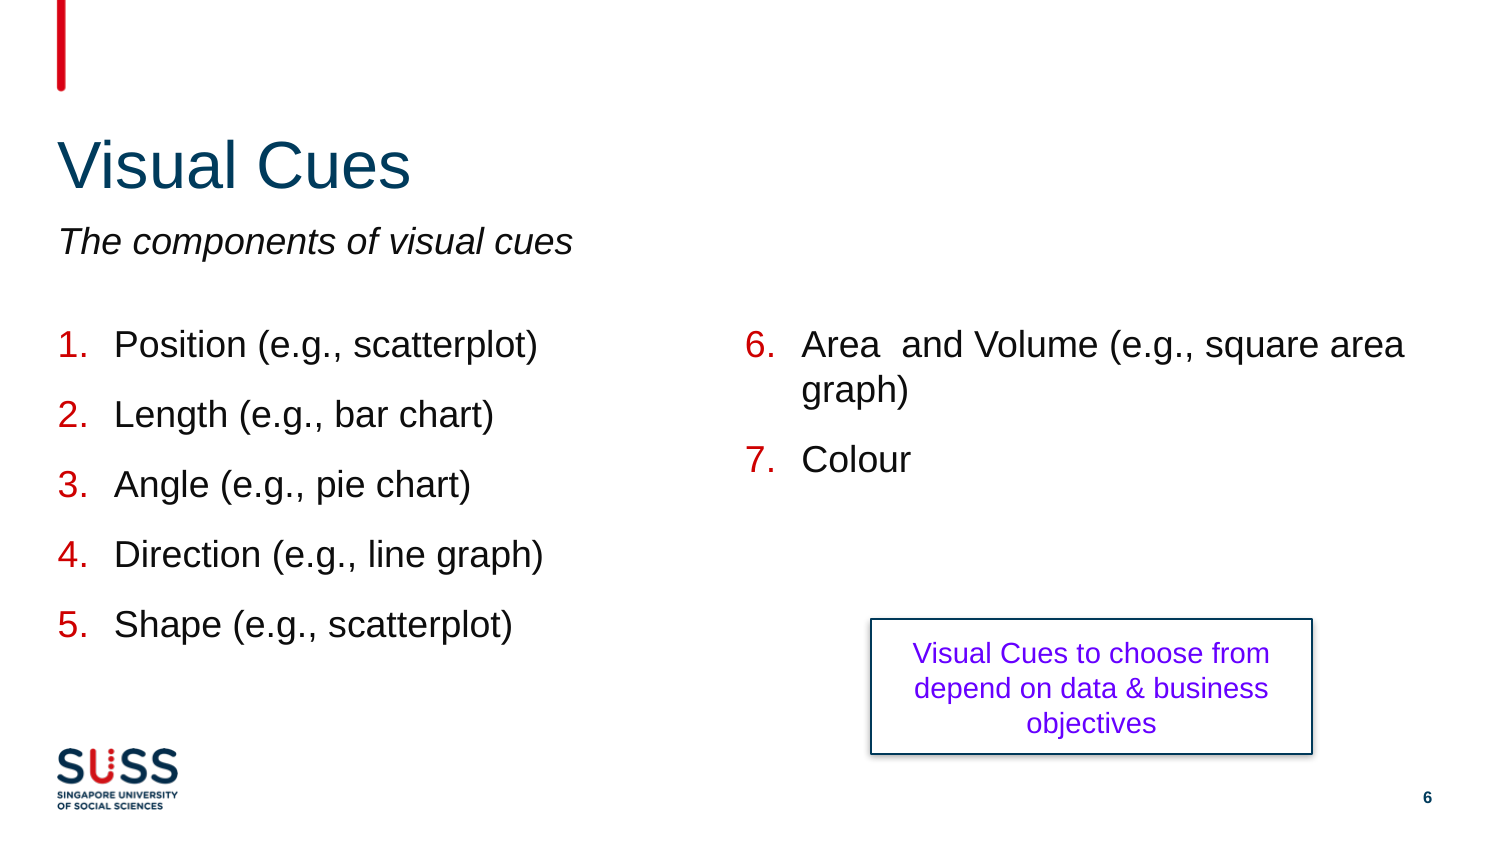

# Visual Cues
The components of visual cues
Position (e.g., scatterplot)
Length (e.g., bar chart)
Angle (e.g., pie chart)
Direction (e.g., line graph)
Shape (e.g., scatterplot)
Area  and Volume (e.g., square area graph)
Colour
Visual Cues to choose from depend on data & business objectives